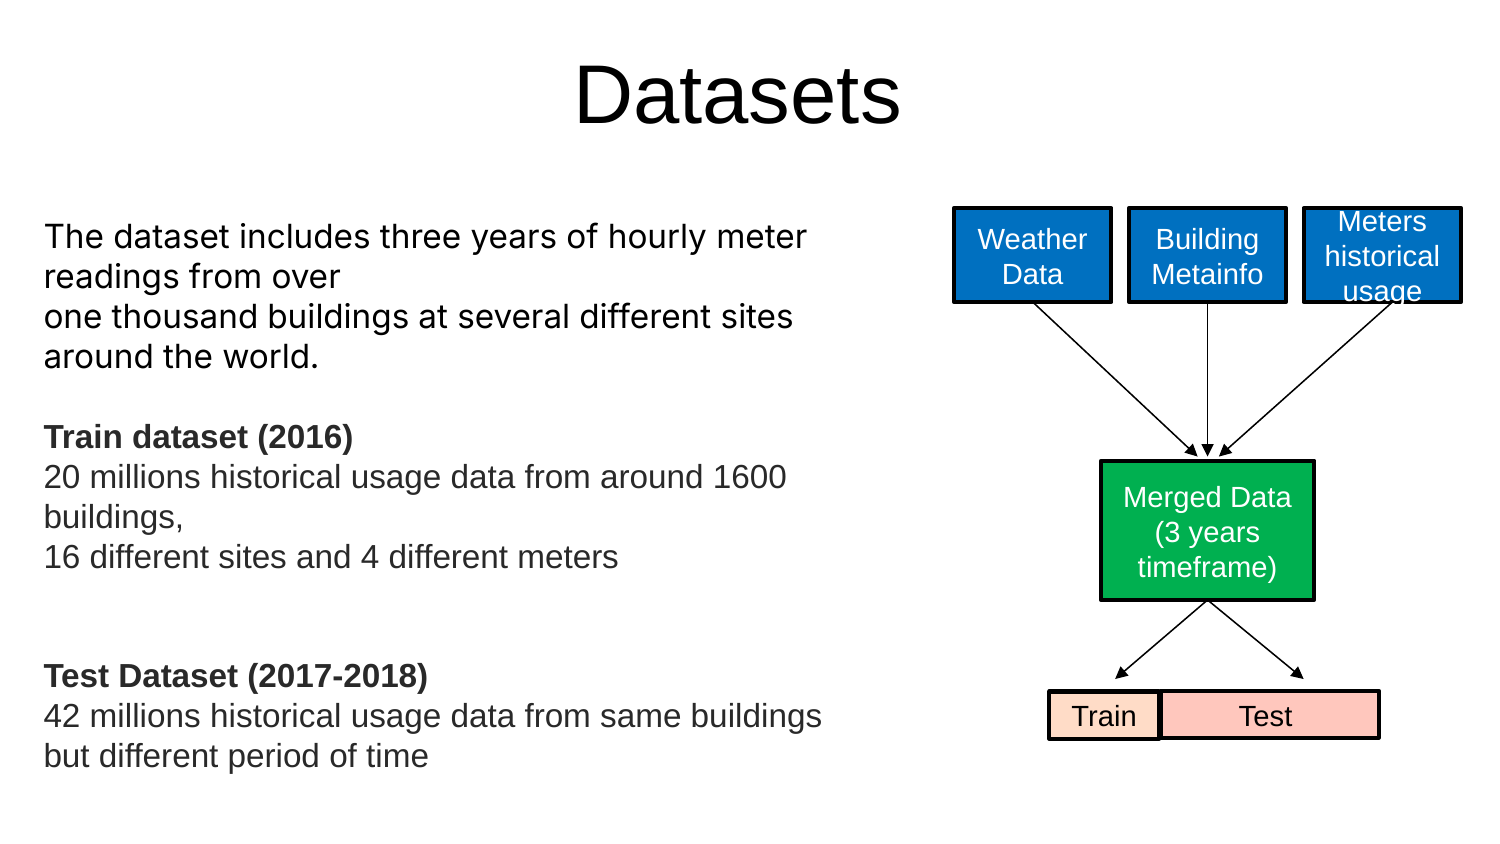

# Datasets
The dataset includes three years of hourly meter readings from over
one thousand buildings at several different sites around the world.

Train dataset (2016)
20 millions historical usage data from around 1600 buildings,
16 different sites and 4 different meters

Test Dataset (2017-2018)
42 millions historical usage data from same buildings
but different period of time

Weather Data
Building Metainfo
Meters historical usage
Merged Data (3 years timeframe)
Test
Train